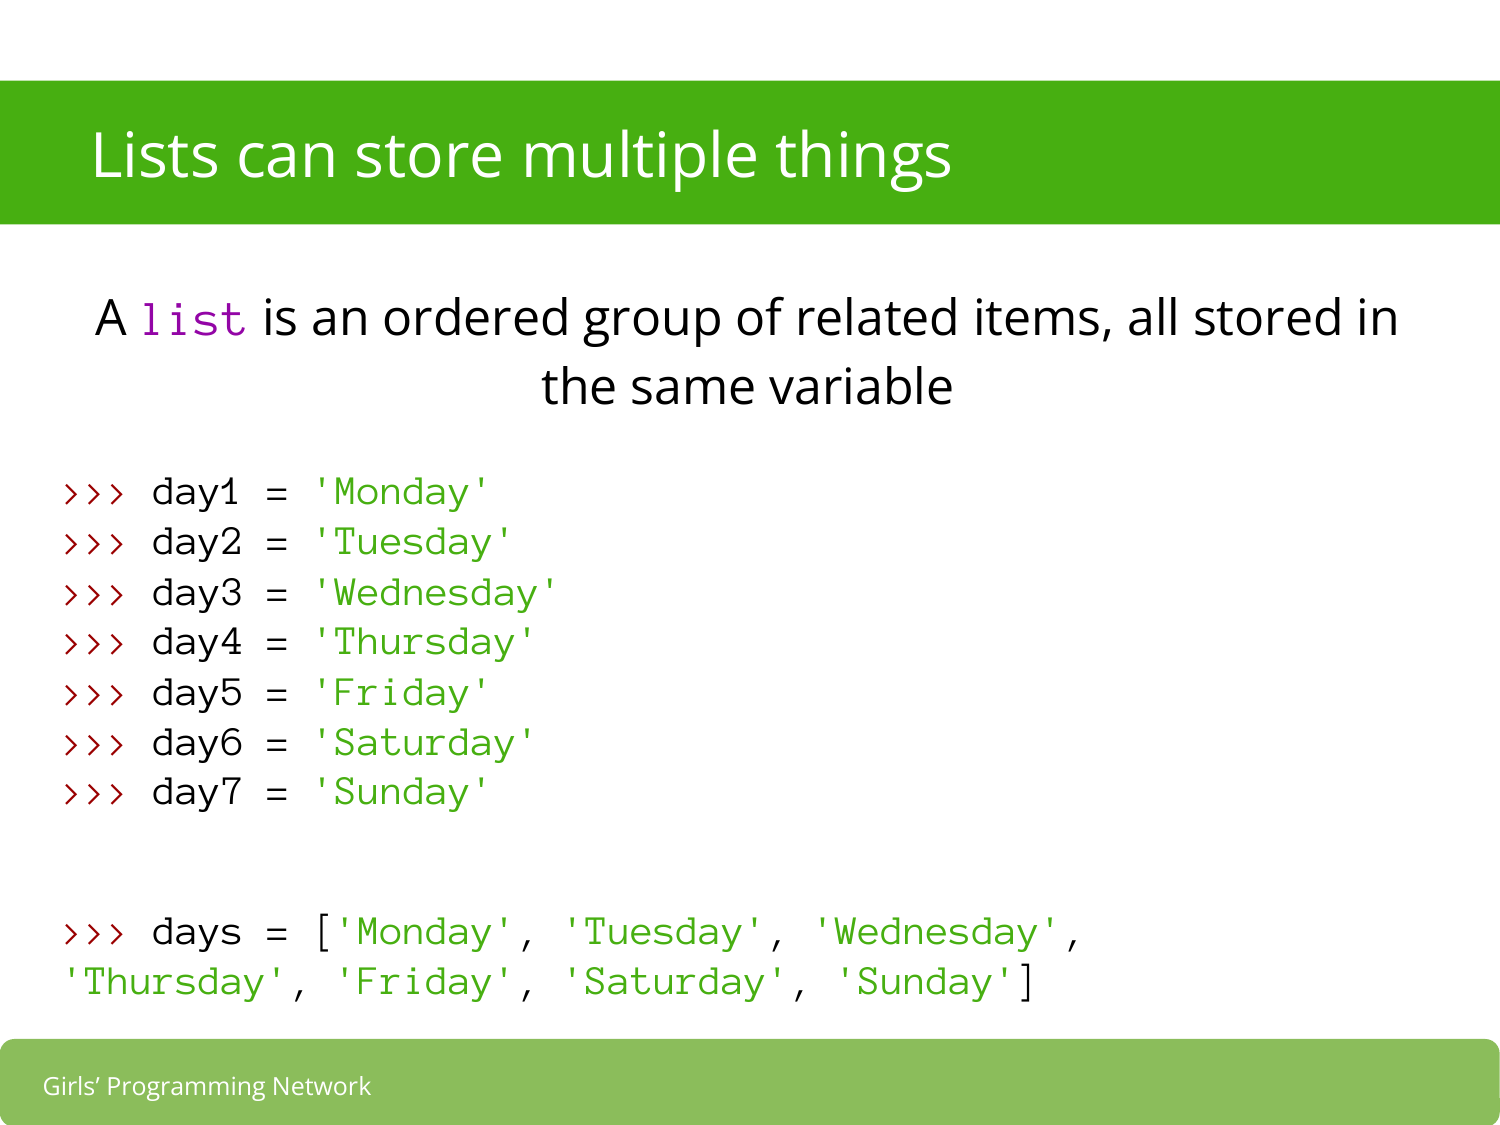

# Lists can store multiple things
A list is an ordered group of related items, all stored in the same variable

>>> day1 = 'Monday'
>>> day2 = 'Tuesday'
>>> day3 = 'Wednesday'
>>> day4 = 'Thursday'
>>> day5 = 'Friday'
>>> day6 = 'Saturday'
>>> day7 = 'Sunday'
>>> days = ['Monday', 'Tuesday', 'Wednesday', 'Thursday', 'Friday', 'Saturday', 'Sunday']